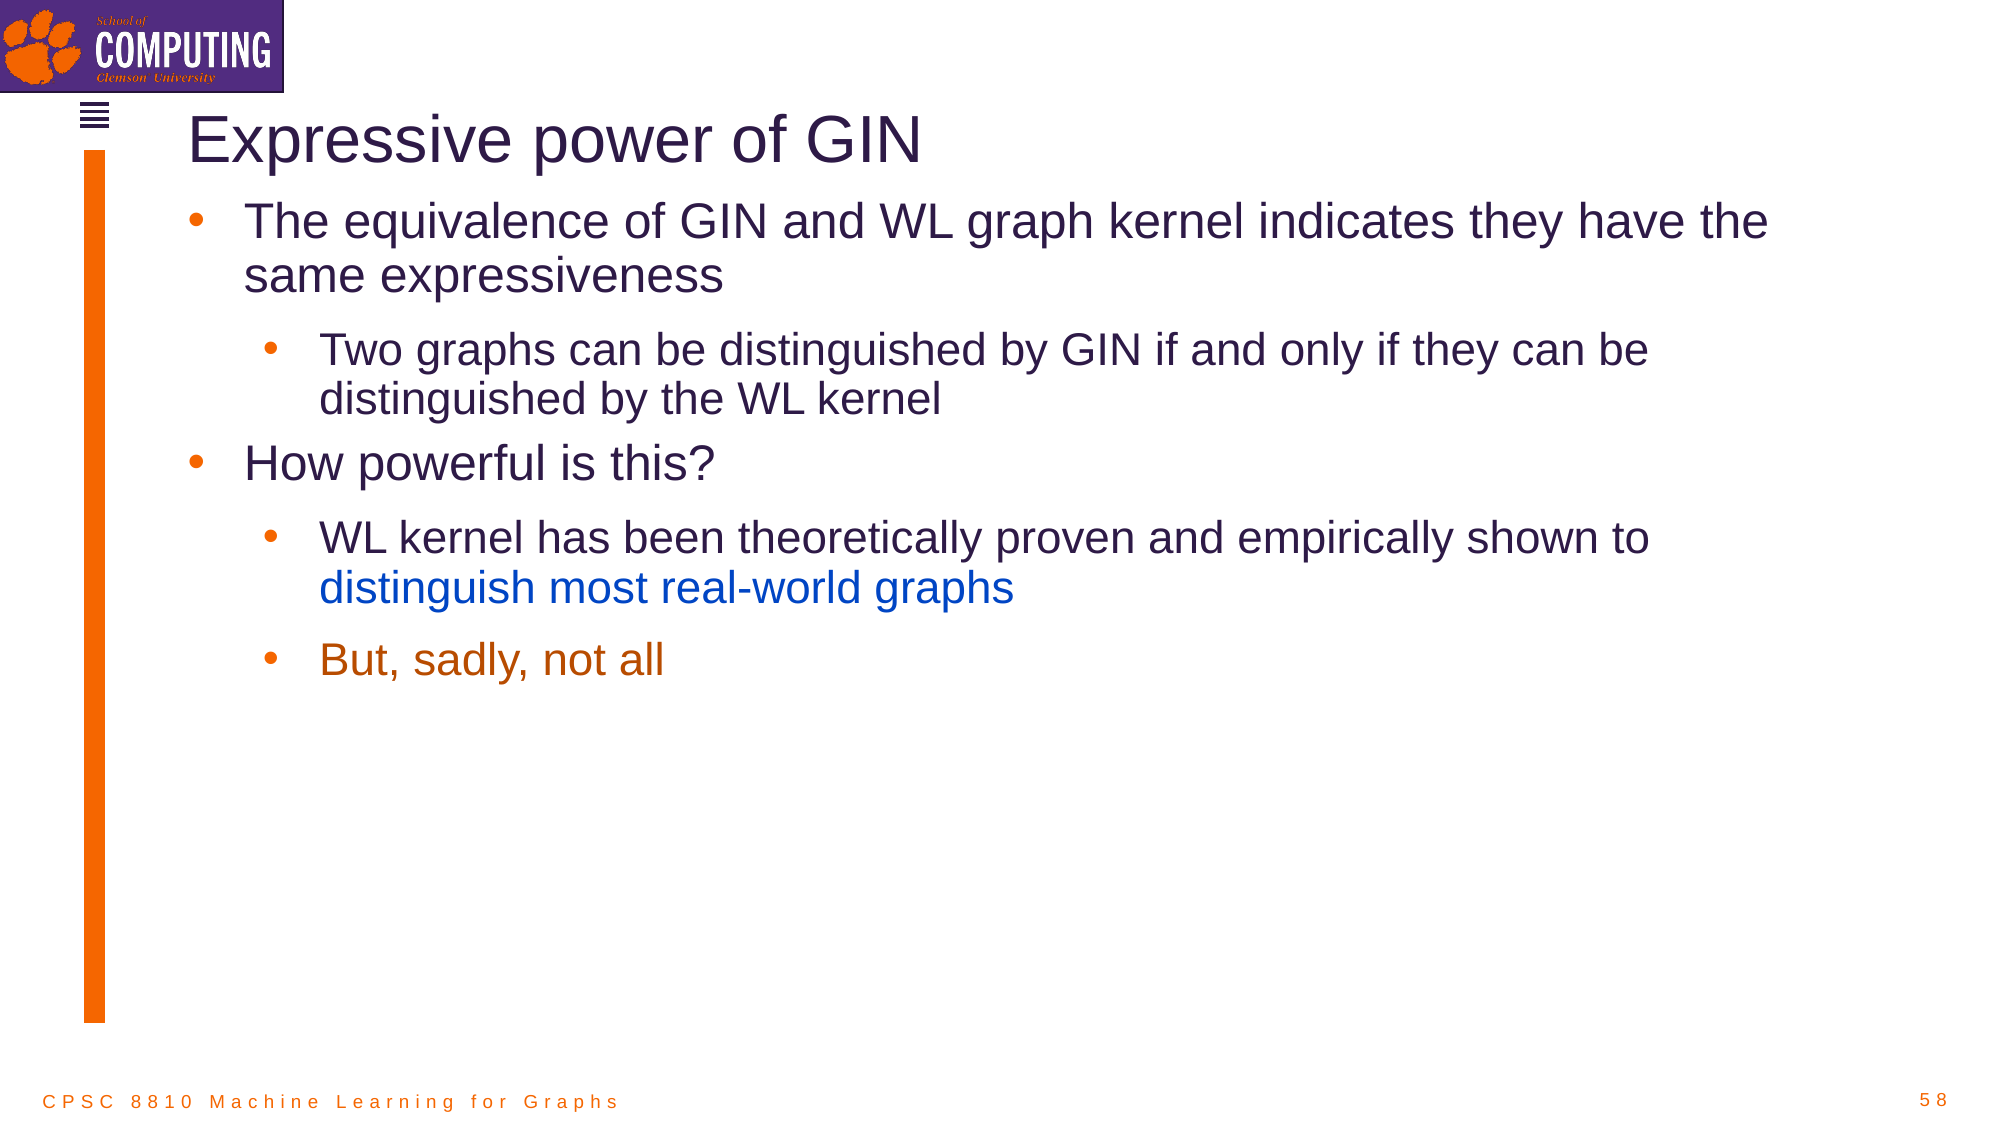

# Expressive power of GIN
The equivalence of GIN and WL graph kernel indicates they have the same expressiveness
Two graphs can be distinguished by GIN if and only if they can be distinguished by the WL kernel
How powerful is this?
WL kernel has been theoretically proven and empirically shown to distinguish most real-world graphs
But, sadly, not all